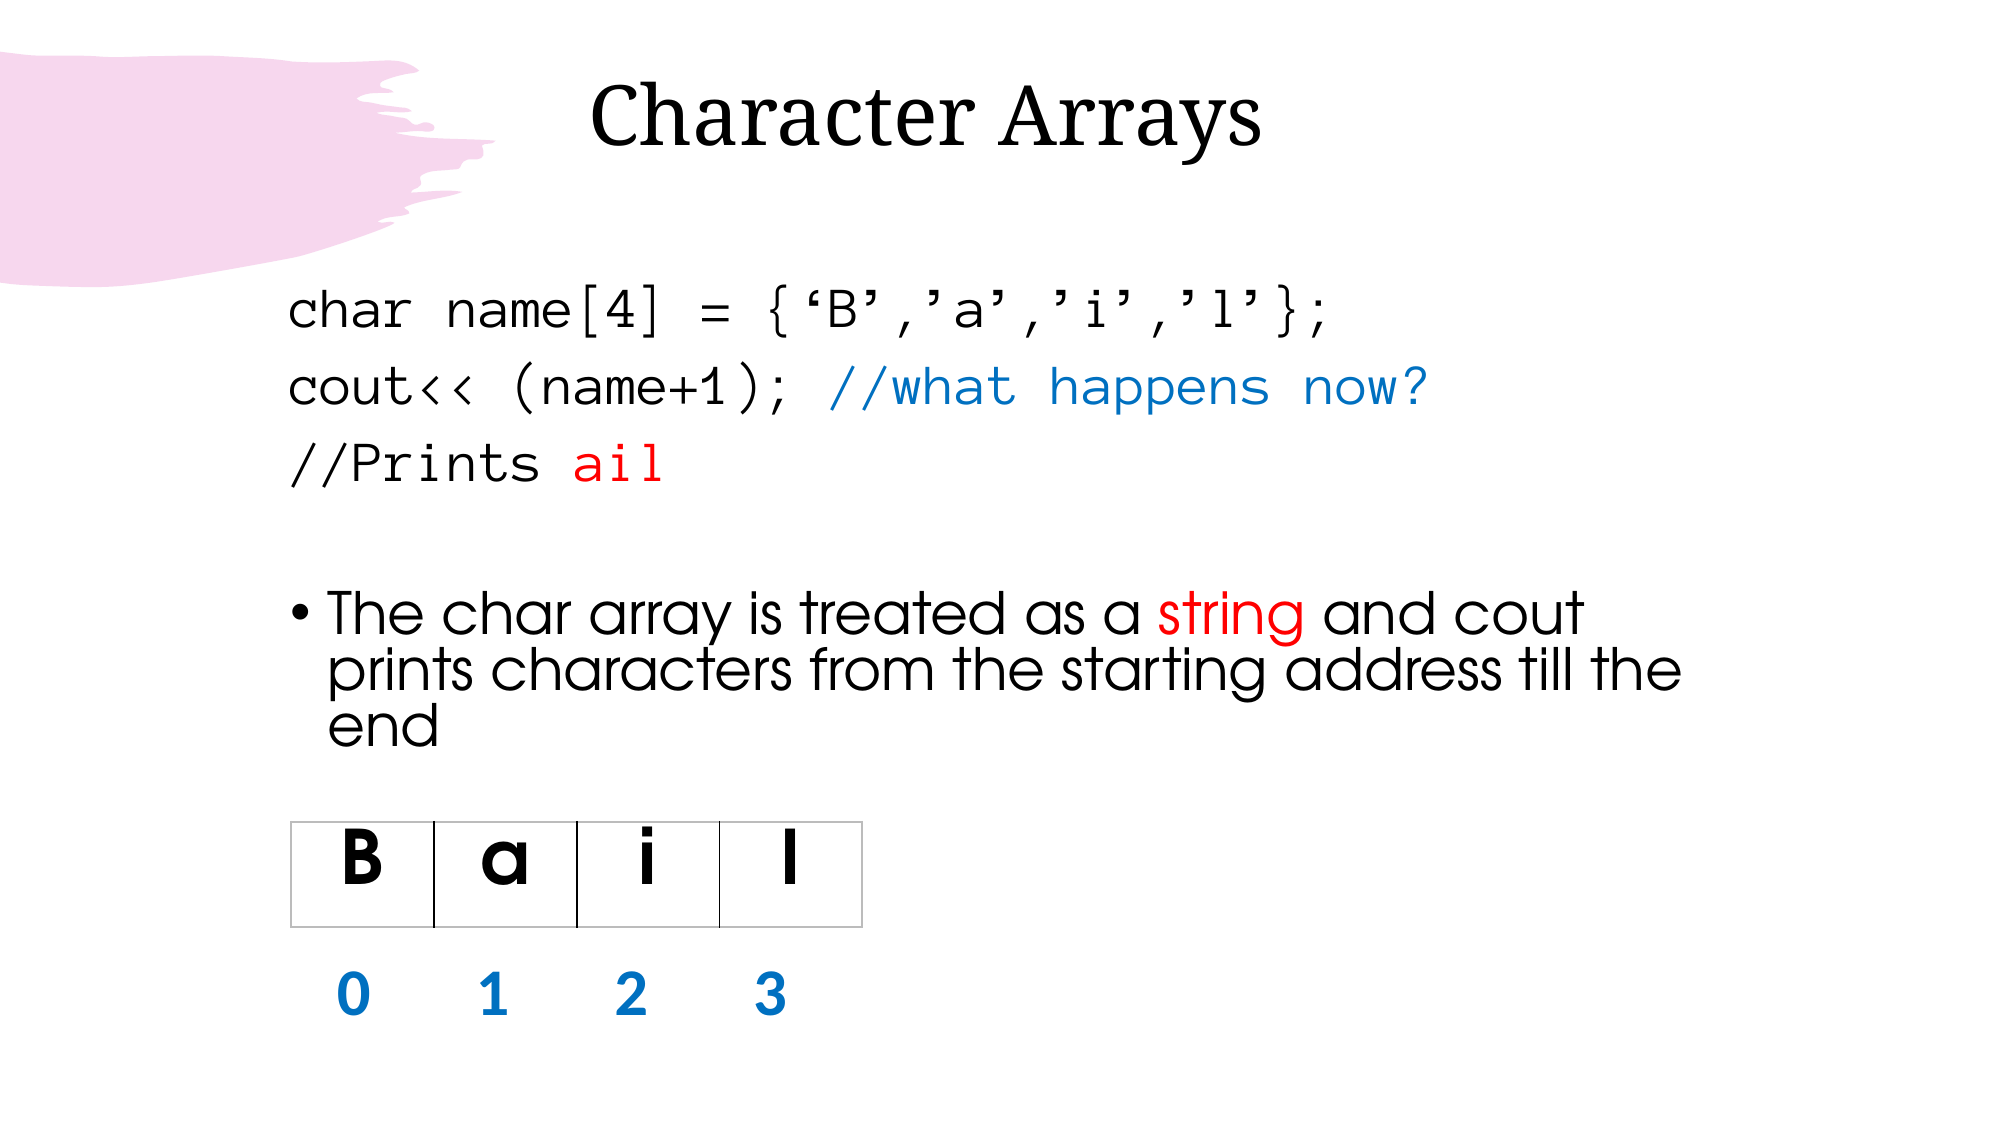

# Character Arrays
char name[4] = {‘B’,’a’,’i’,’l’};
cout<< (name+1); //what happens now?
//Prints ail

The char array is treated as a string and cout prints characters from the starting address till the end
| B | a | i | l |
| --- | --- | --- | --- |
  0       1       2       3